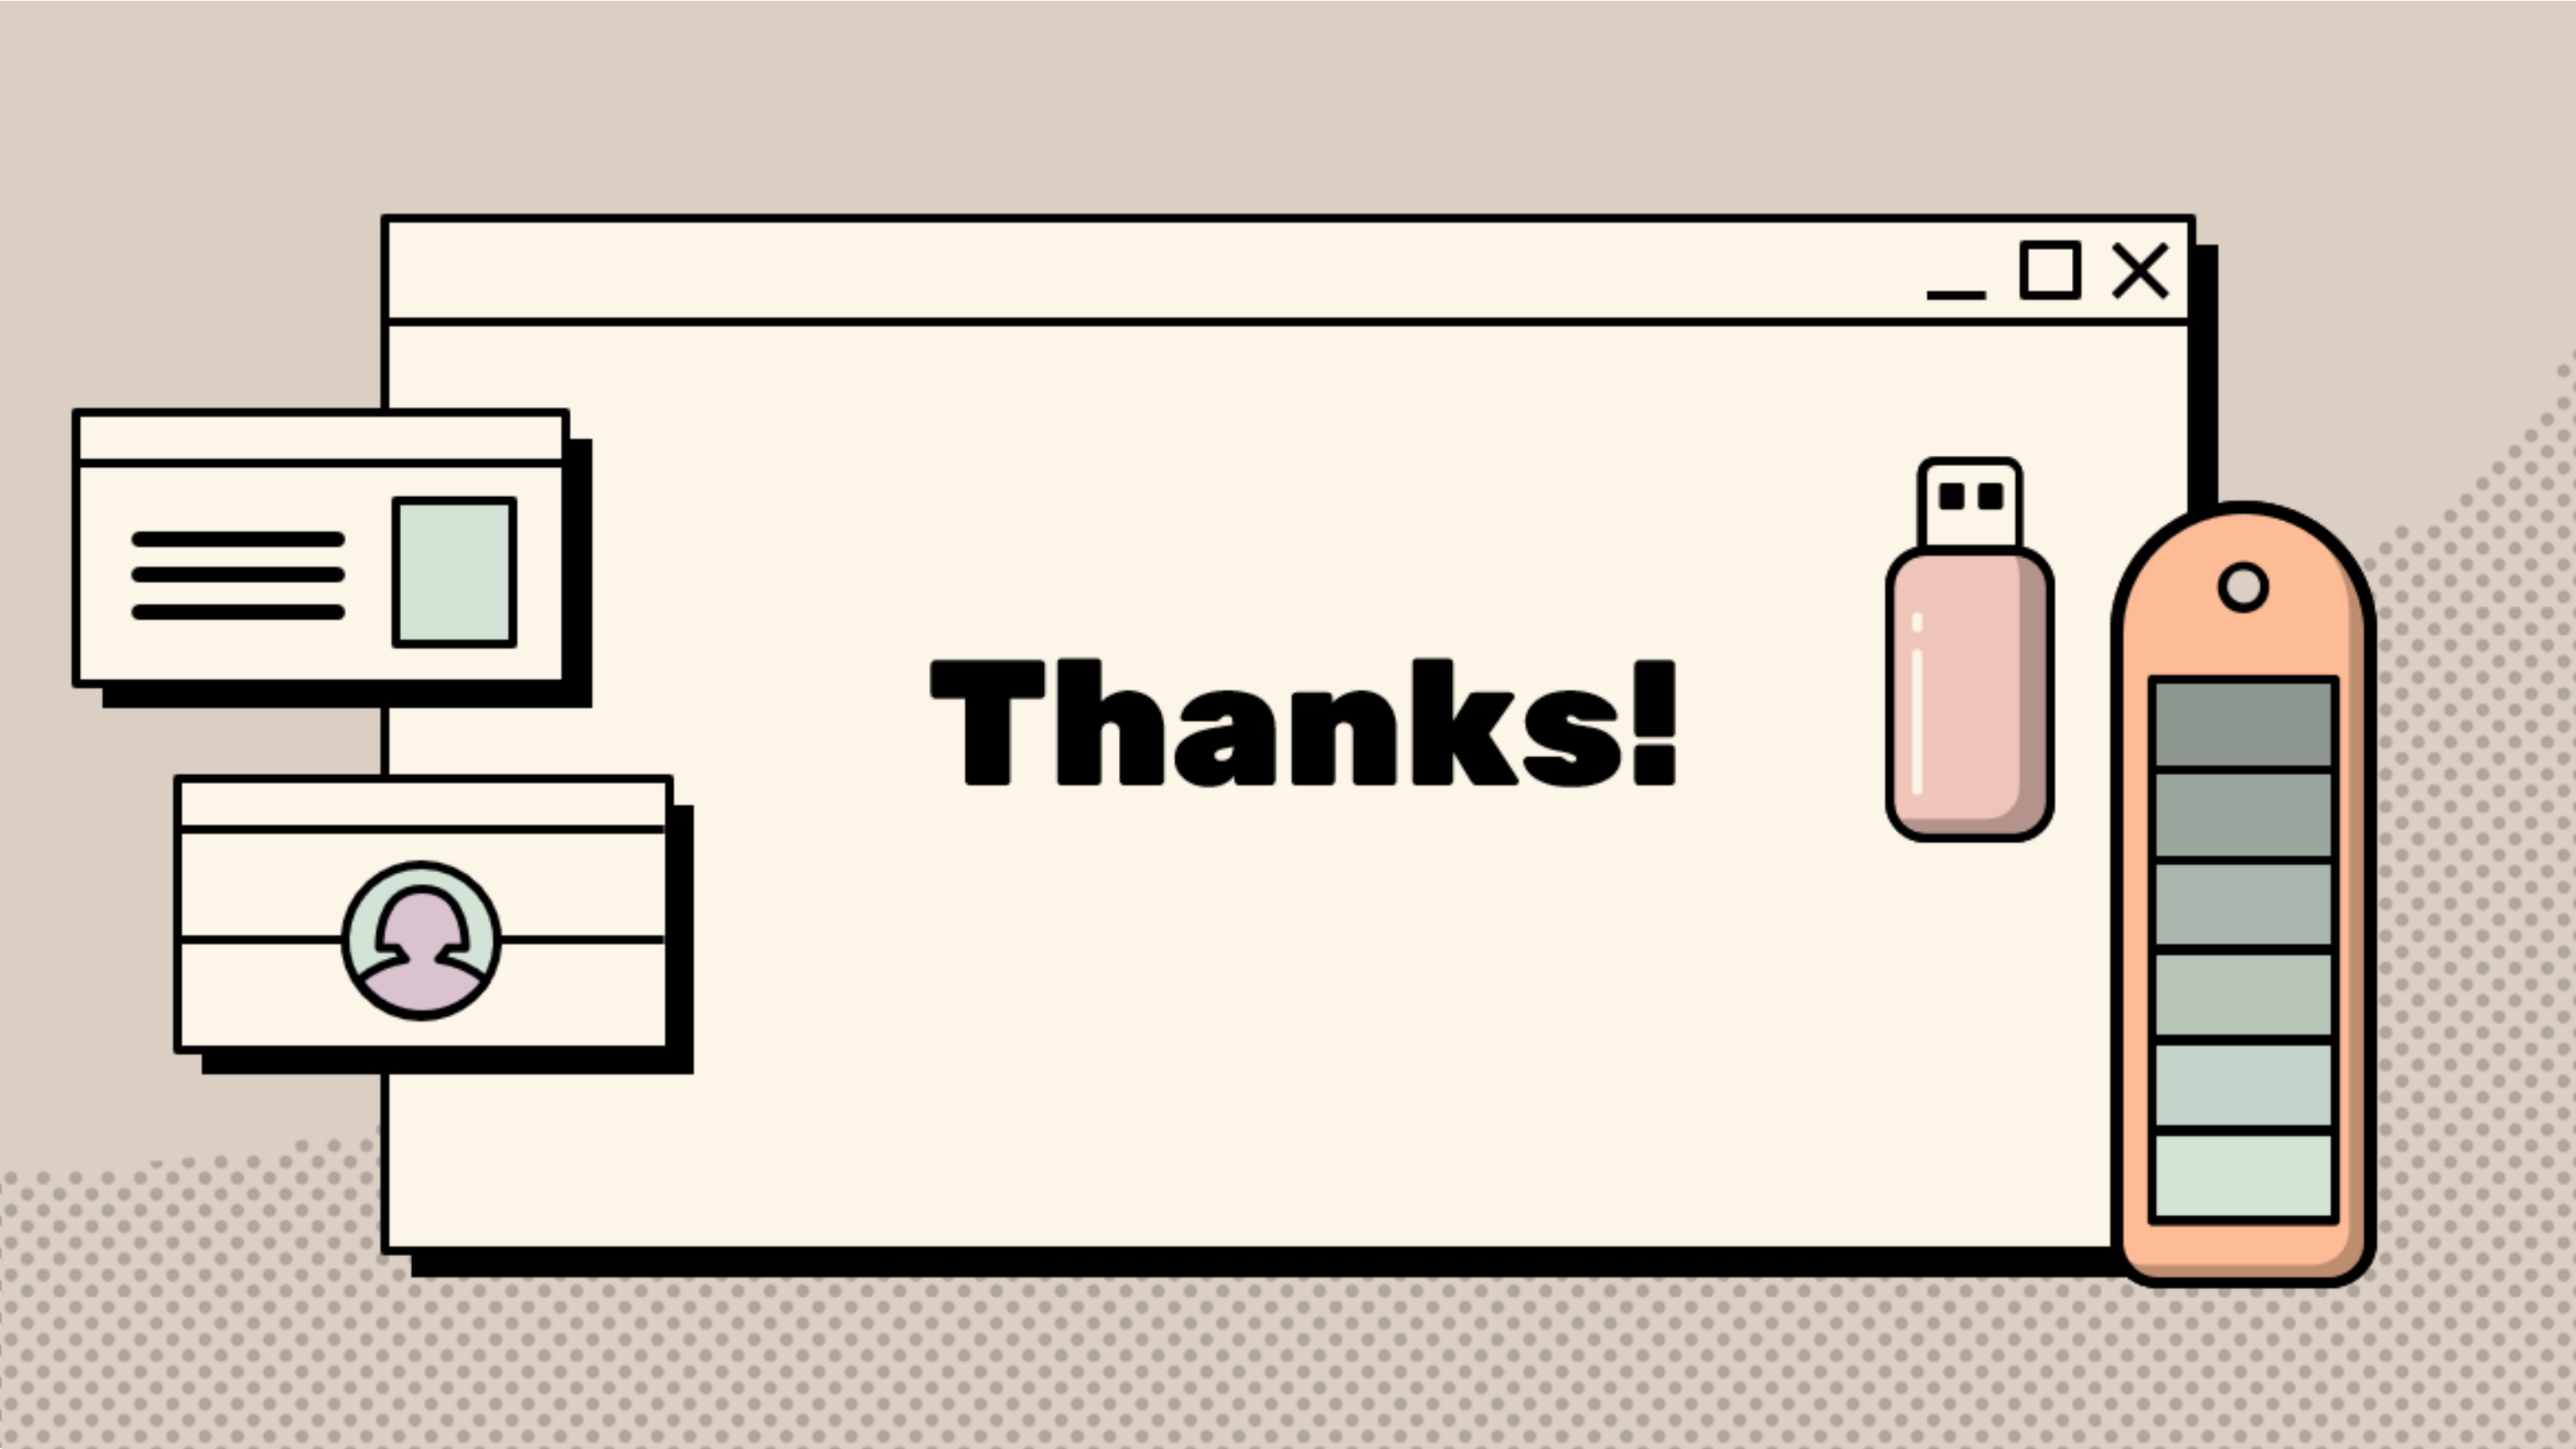

Future Improvement
Mở rộng dữ liệu (nhiều loài/giai đoạn, điều kiện ánh sáng thực tế) và active learning để tăng độ chính xác & ổn định.
Cải thiện trải nghiệm: hướng dẫn chụp, xử lý ảnh trên thiết bị, giải thích kết quả, hỗ trợ đa ngôn ngữ.

IPM theo ngữ cảnh: dùng vị trí/mùa vụ & thời tiết để cá nhân hóa khuyến nghị; nhắc việc và lịch xử lý.

Đồng bộ & quản trị: dashboard cập nhật dữ liệu, cập nhật mô hình OTA, vòng phản hồi người dùng để cải tiến liên tục.